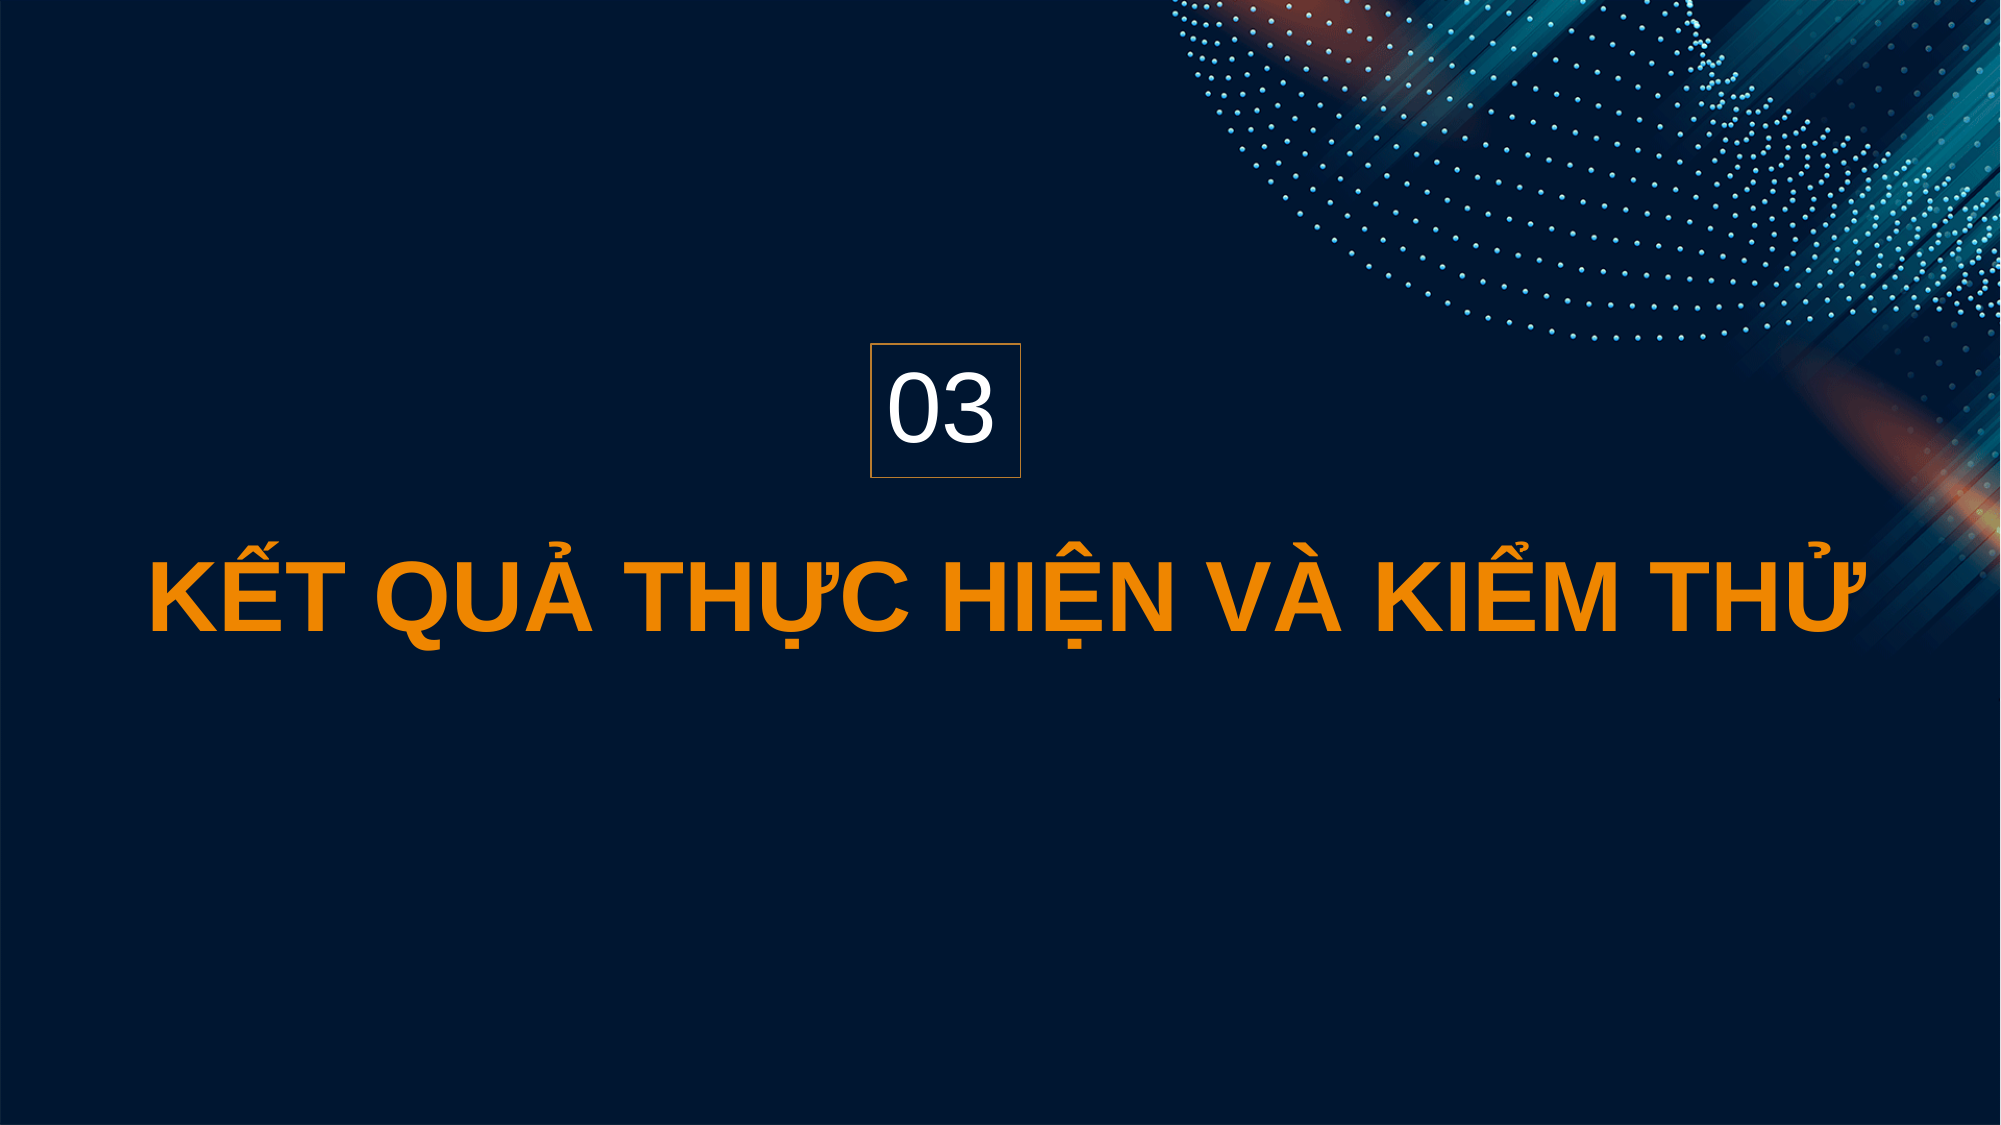

Giải pháp công nghệ

03
KẾT QUẢ THỰC HIỆN VÀ KIỂM THỬ